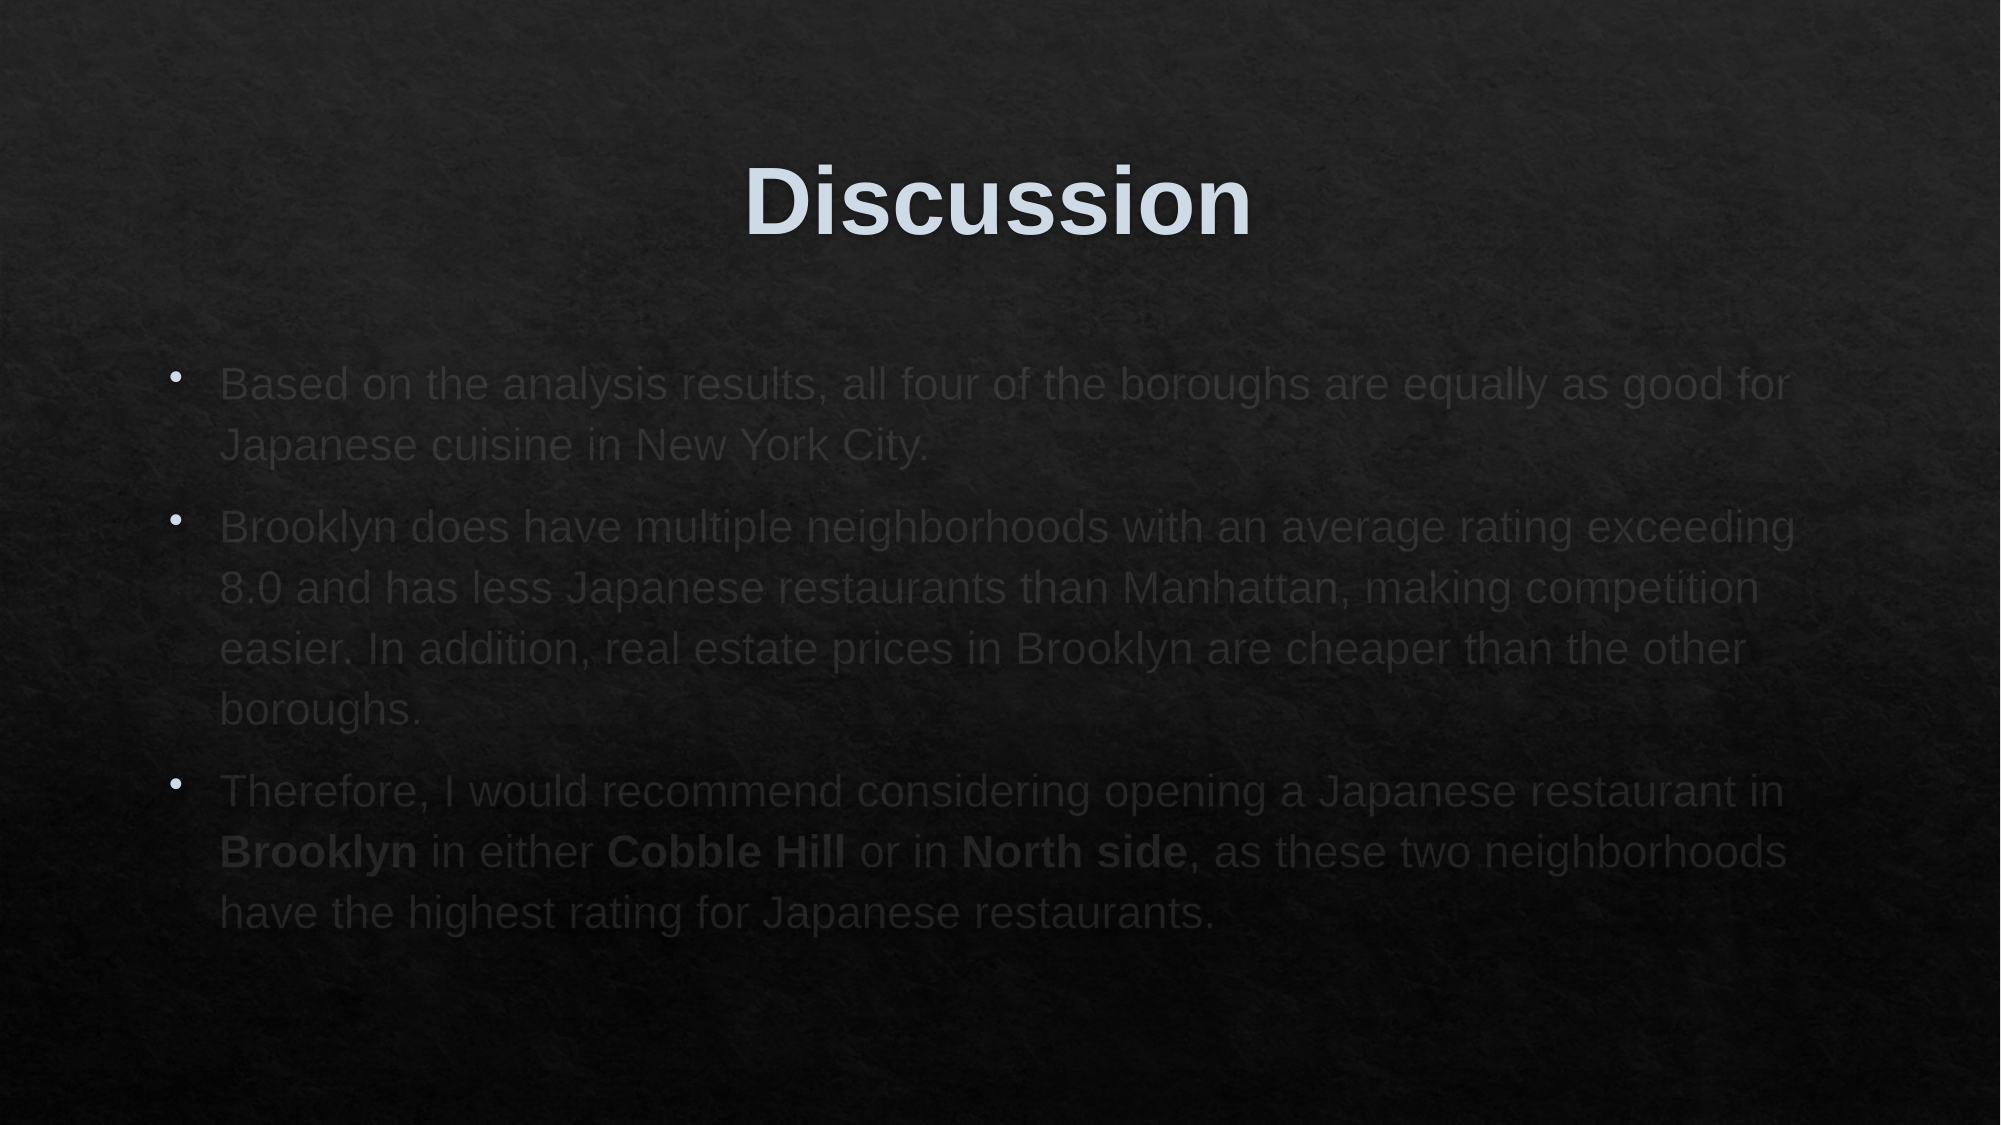

# Discussion
Based on the analysis results, all four of the boroughs are equally as good for Japanese cuisine in New York City.
Brooklyn does have multiple neighborhoods with an average rating exceeding 8.0 and has less Japanese restaurants than Manhattan, making competition easier. In addition, real estate prices in Brooklyn are cheaper than the other boroughs.
Therefore, I would recommend considering opening a Japanese restaurant in Brooklyn in either Cobble Hill or in North side, as these two neighborhoods have the highest rating for Japanese restaurants.